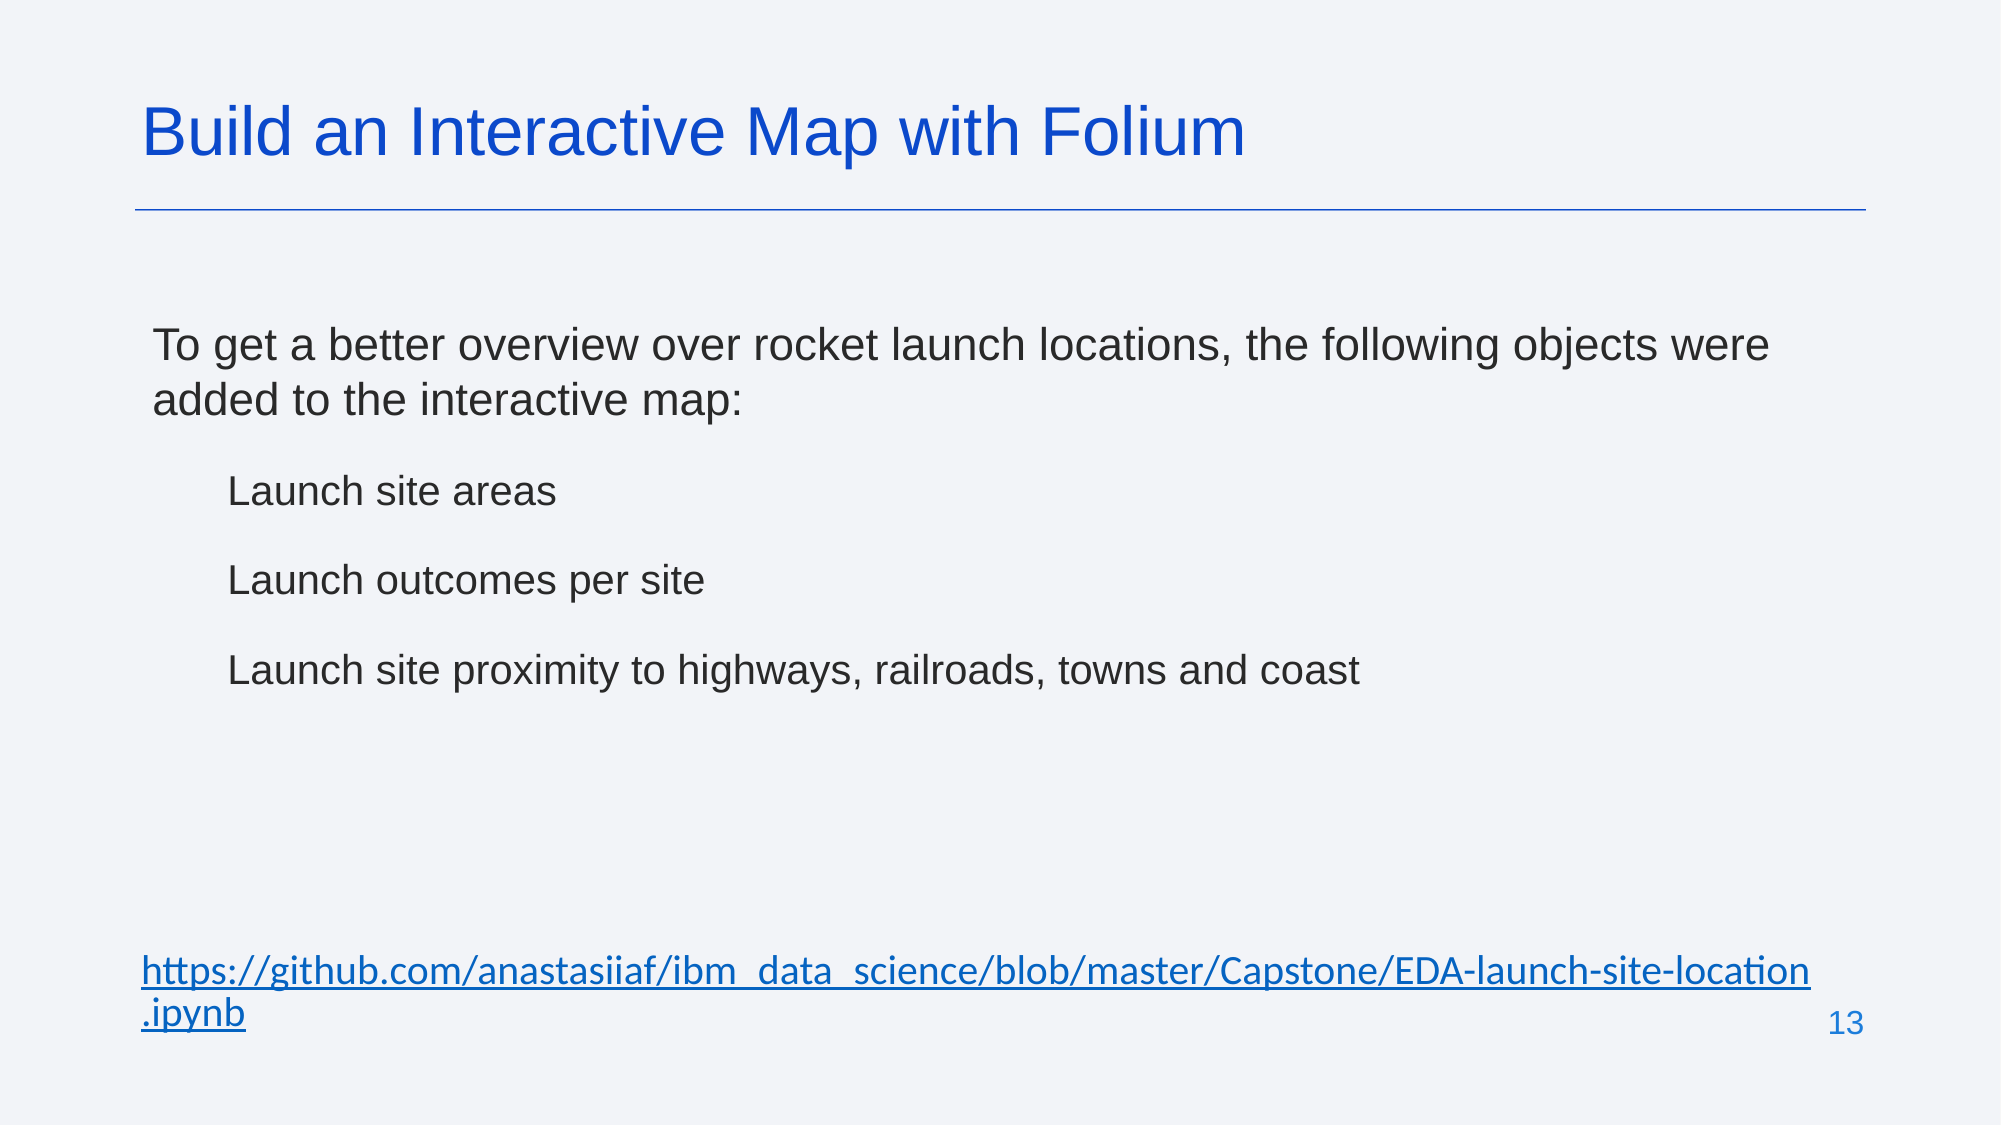

Build an Interactive Map with Folium
To get a better overview over rocket launch locations, the following objects were added to the interactive map:
Launch site areas
Launch outcomes per site
Launch site proximity to highways, railroads, towns and coast

https://github.com/anastasiiaf/ibm_data_science/blob/master/Capstone/EDA-launch-site-location.ipynb

13